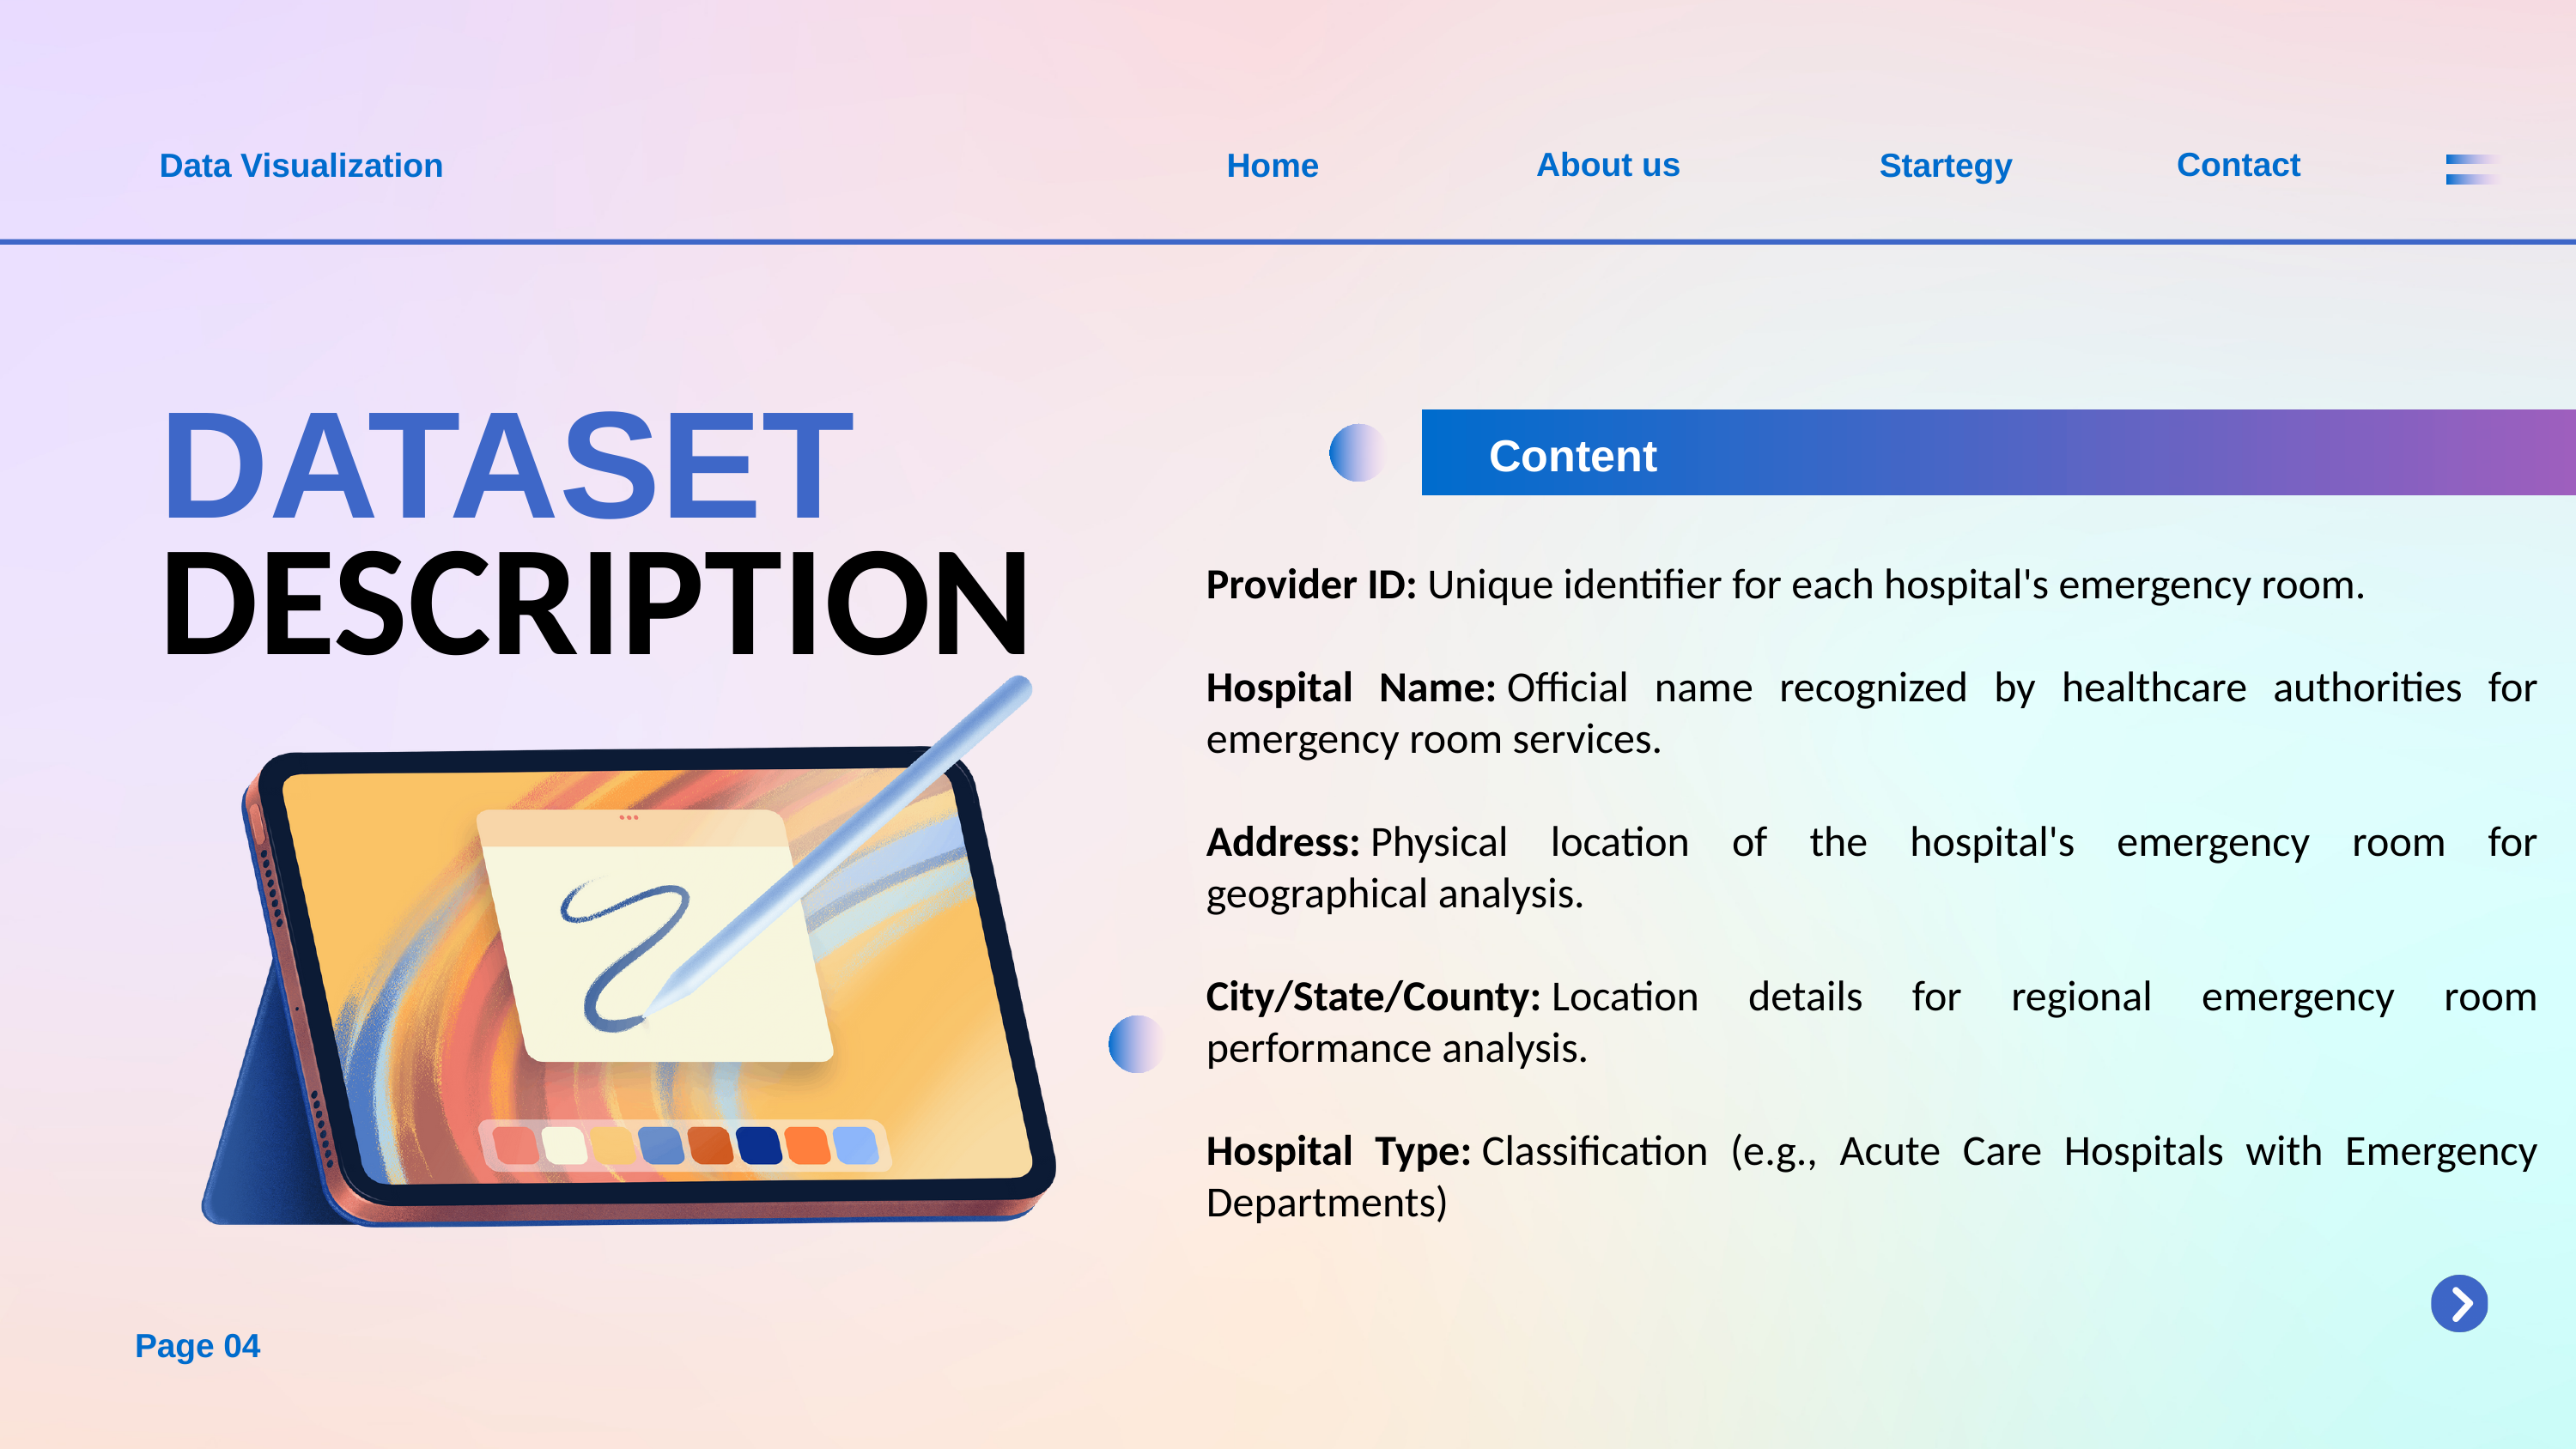

About us
Contact
Data Visualization
Home
Startegy

DATASET

Content
DESCRIPTION
Provider ID: Unique identifier for each hospital's emergency room.

Hospital Name: Official name recognized by healthcare authorities for emergency room services.

Address: Physical location of the hospital's emergency room for geographical analysis.

City/State/County: Location details for regional emergency room performance analysis.

Hospital Type: Classification (e.g., Acute Care Hospitals with Emergency Departments)

Page 04